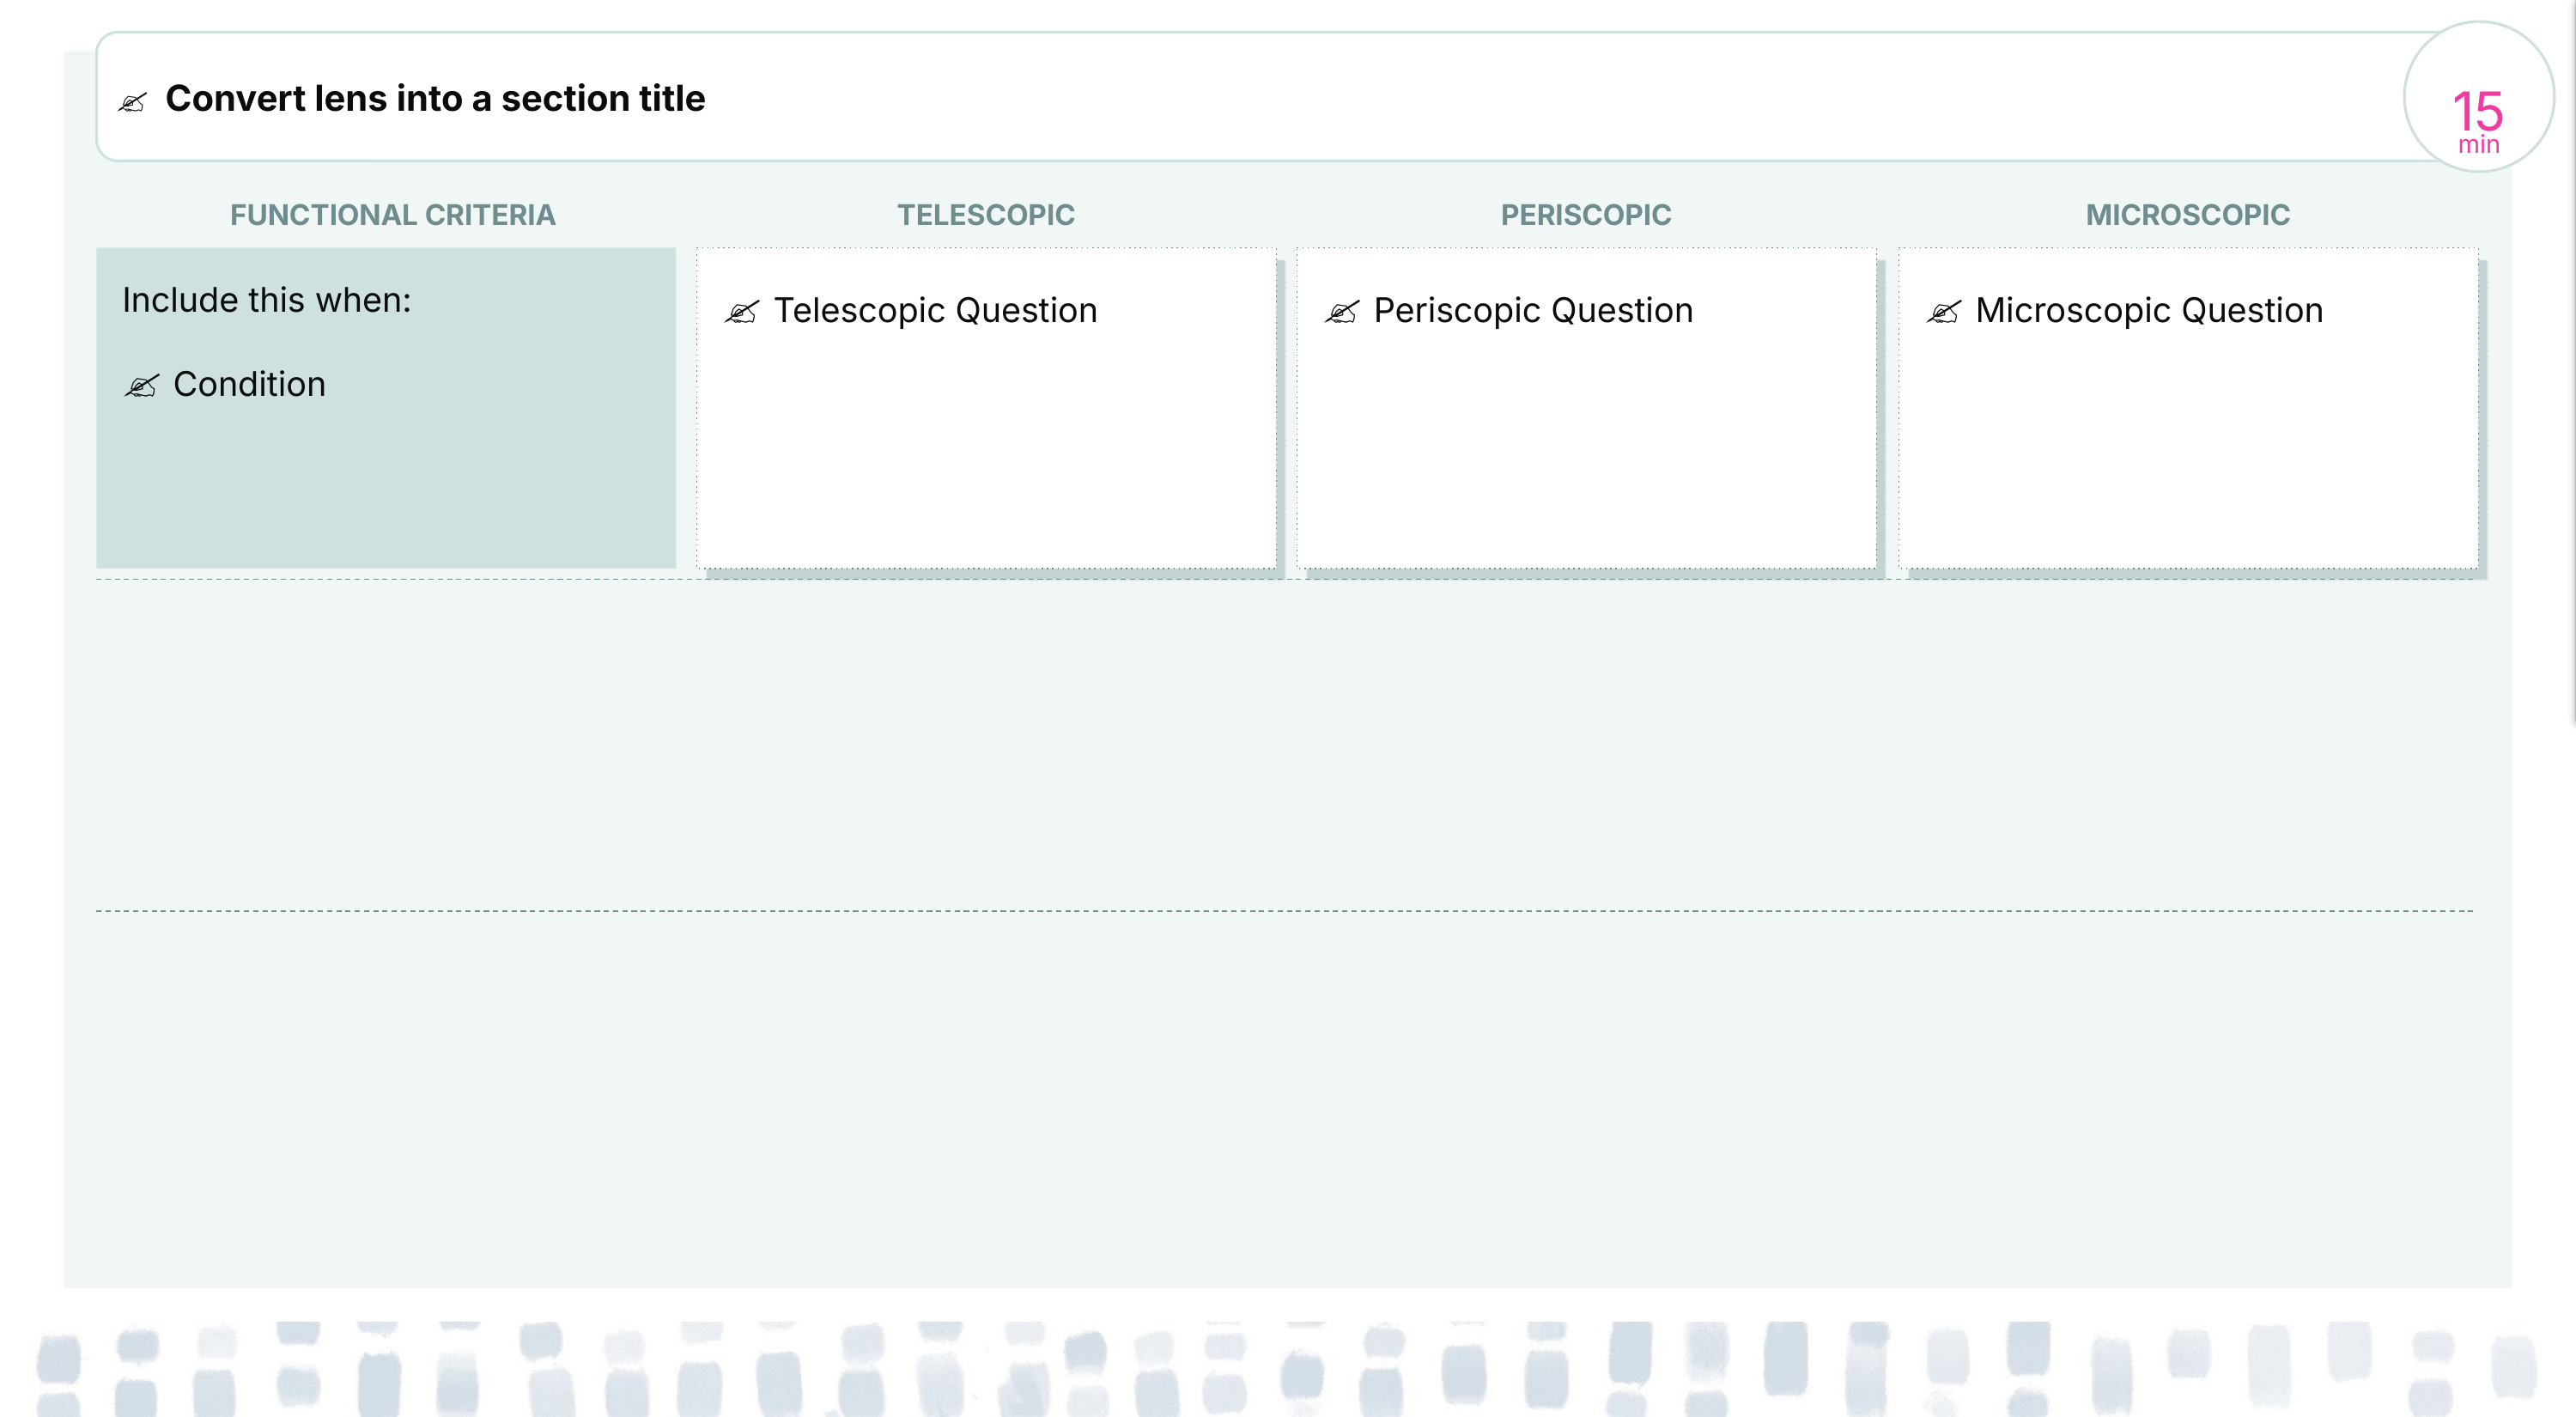

Facilitator’s note

Duplicate for each lens.

Delete this note once you’re done with it.

15
min
✍️  Convert lens into a section title

FUNCTIONAL CRITERIA
TELESCOPIC
PERISCOPIC
MICROSCOPIC
✍️ Telescopic Question
✍️ Periscopic Question
✍️ Microscopic Question
Include this when:
✍️ Condition